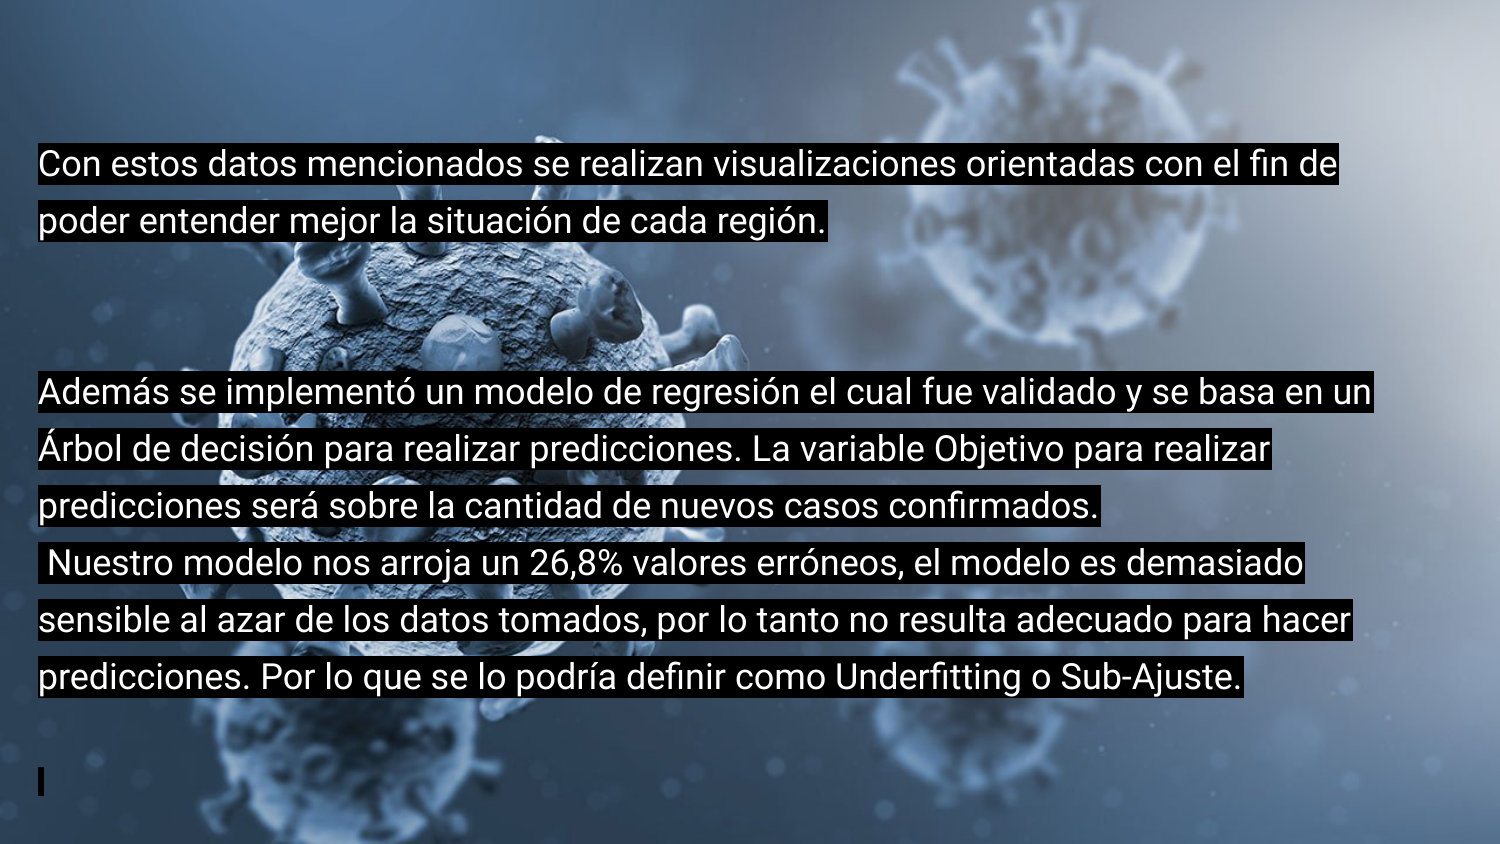

Con estos datos mencionados se realizan visualizaciones orientadas con el fin de poder entender mejor la situación de cada región.

Además se implementó un modelo de regresión el cual fue validado y se basa en un Árbol de decisión para realizar predicciones. La variable Objetivo para realizar predicciones será sobre la cantidad de nuevos casos confirmados.
 Nuestro modelo nos arroja un 26,8% valores erróneos, el modelo es demasiado sensible al azar de los datos tomados, por lo tanto no resulta adecuado para hacer predicciones. Por lo que se lo podría definir como Underfitting o Sub-Ajuste.